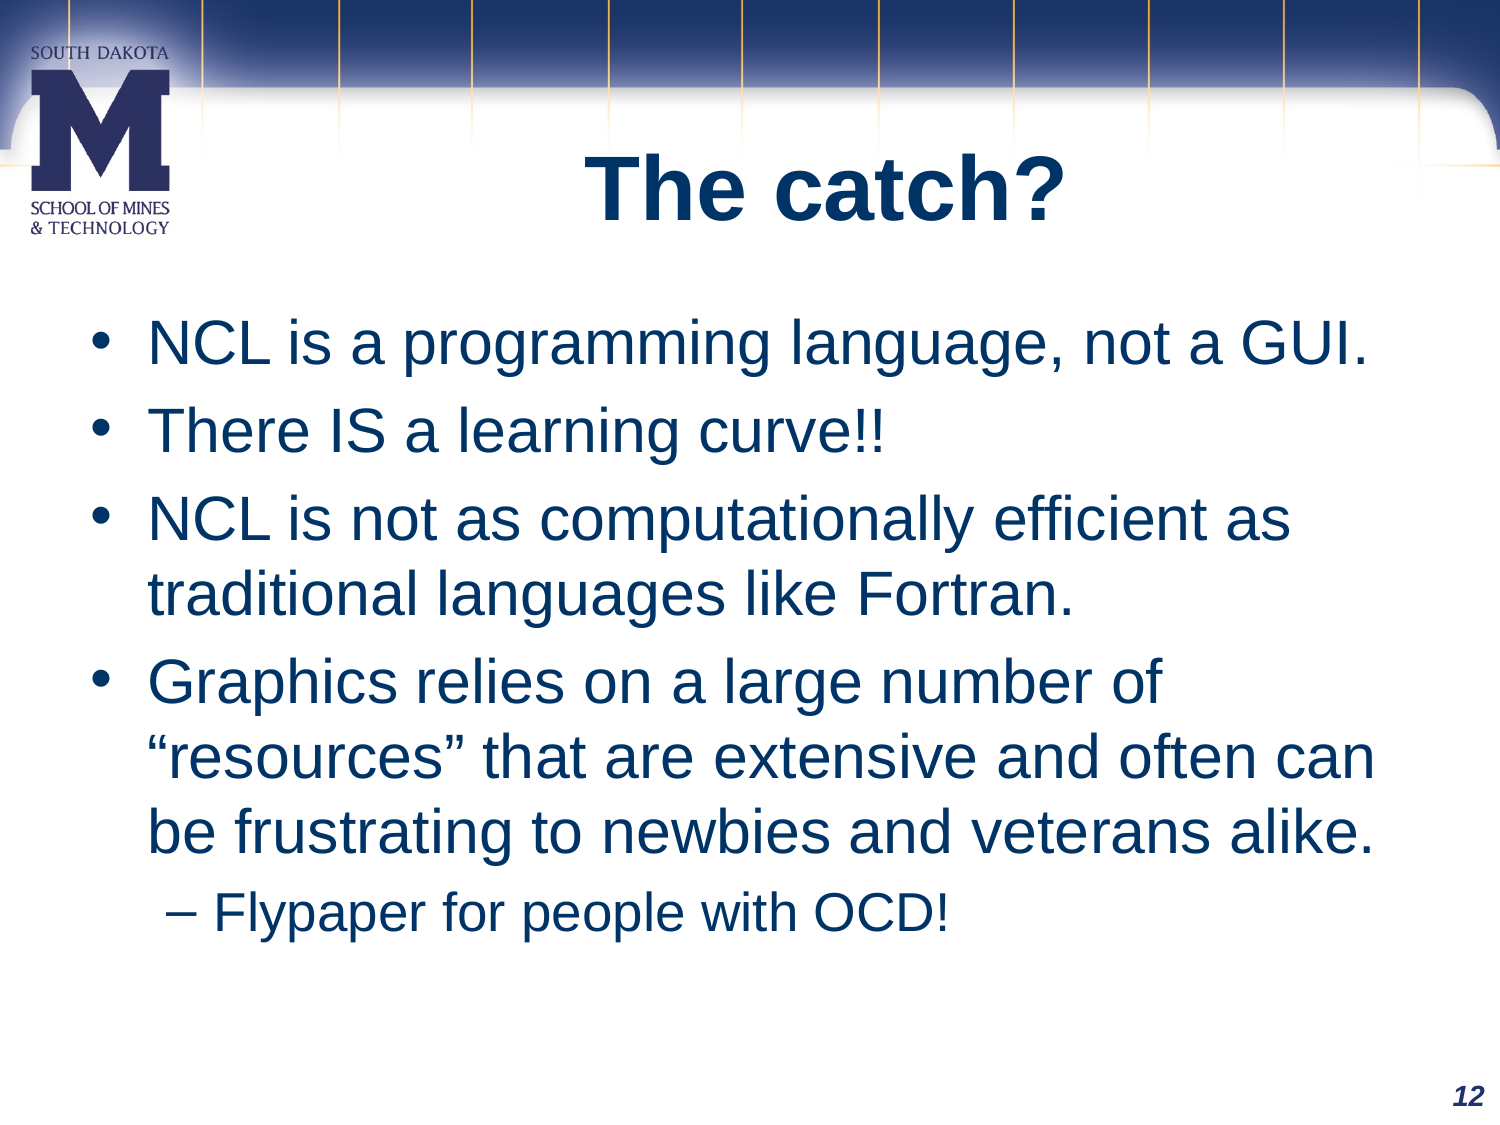

# The catch?
NCL is a programming language, not a GUI.
There IS a learning curve!!
NCL is not as computationally efficient as traditional languages like Fortran.
Graphics relies on a large number of “resources” that are extensive and often can be frustrating to newbies and veterans alike.
Flypaper for people with OCD!
12